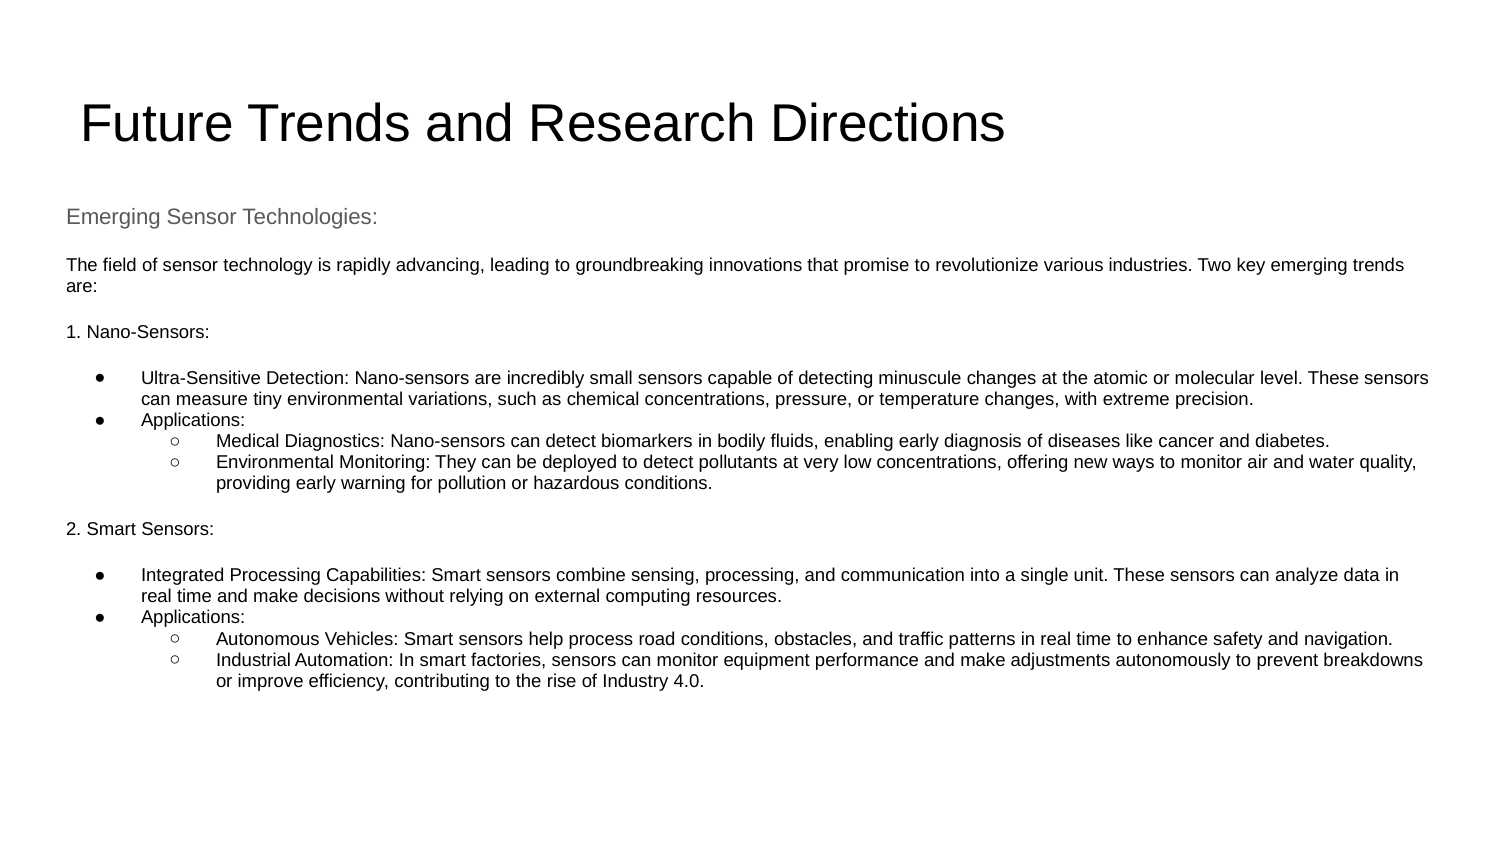

# Future Trends and Research Directions
Emerging Sensor Technologies:
The field of sensor technology is rapidly advancing, leading to groundbreaking innovations that promise to revolutionize various industries. Two key emerging trends are:
1. Nano-Sensors:
Ultra-Sensitive Detection: Nano-sensors are incredibly small sensors capable of detecting minuscule changes at the atomic or molecular level. These sensors can measure tiny environmental variations, such as chemical concentrations, pressure, or temperature changes, with extreme precision.
Applications:
Medical Diagnostics: Nano-sensors can detect biomarkers in bodily fluids, enabling early diagnosis of diseases like cancer and diabetes.
Environmental Monitoring: They can be deployed to detect pollutants at very low concentrations, offering new ways to monitor air and water quality, providing early warning for pollution or hazardous conditions.
2. Smart Sensors:
Integrated Processing Capabilities: Smart sensors combine sensing, processing, and communication into a single unit. These sensors can analyze data in real time and make decisions without relying on external computing resources.
Applications:
Autonomous Vehicles: Smart sensors help process road conditions, obstacles, and traffic patterns in real time to enhance safety and navigation.
Industrial Automation: In smart factories, sensors can monitor equipment performance and make adjustments autonomously to prevent breakdowns or improve efficiency, contributing to the rise of Industry 4.0.